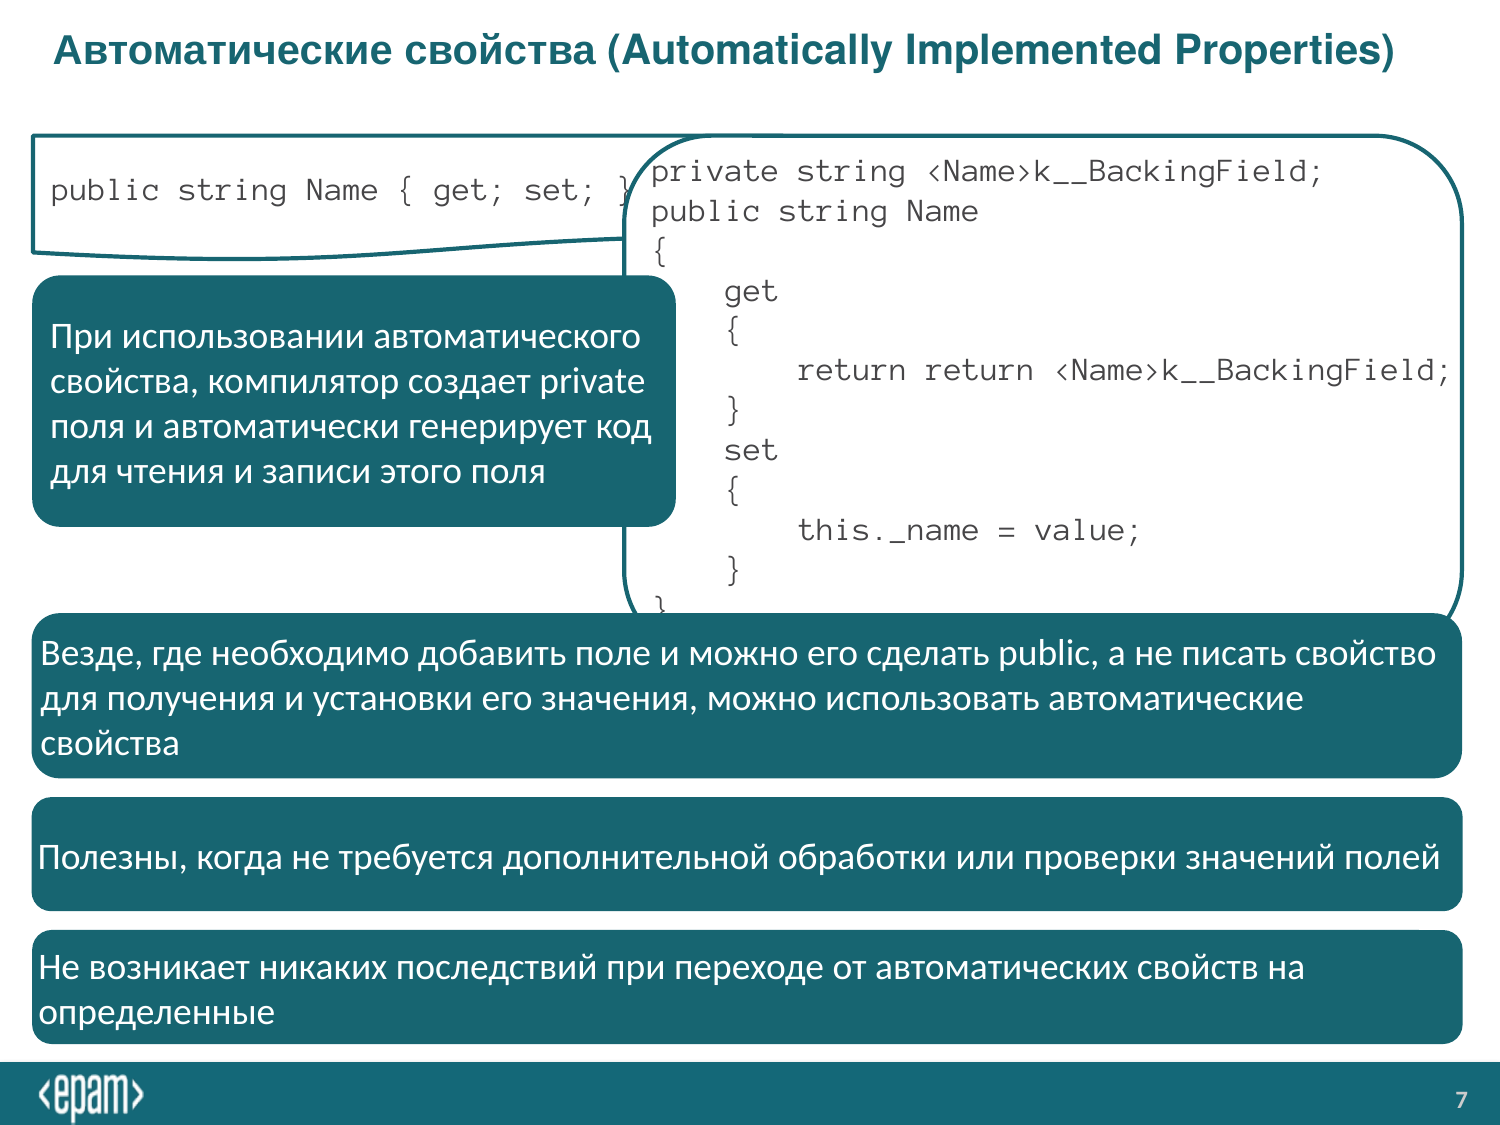

# Автоматические свойства (Automatically Implemented Properties)
private string <Name>k__BackingField;
public string Name
{
    get
    {
        return return <Name>k__BackingField;
    }
    set
    {
        this._name = value;
    }
}

public string Name { get; set; }
При использовании автоматического свойства, компилятор создает private поля и автоматически генерирует код для чтения и записи этого поля
Везде, где необходимо добавить поле и можно его сделать public, а не писать свойство для получения и установки его значения, можно использовать автоматические свойства
Полезны, когда не требуется дополнительной обработки или проверки значений полей
Не возникает никаких последствий при переходе от автоматических свойств на определенные